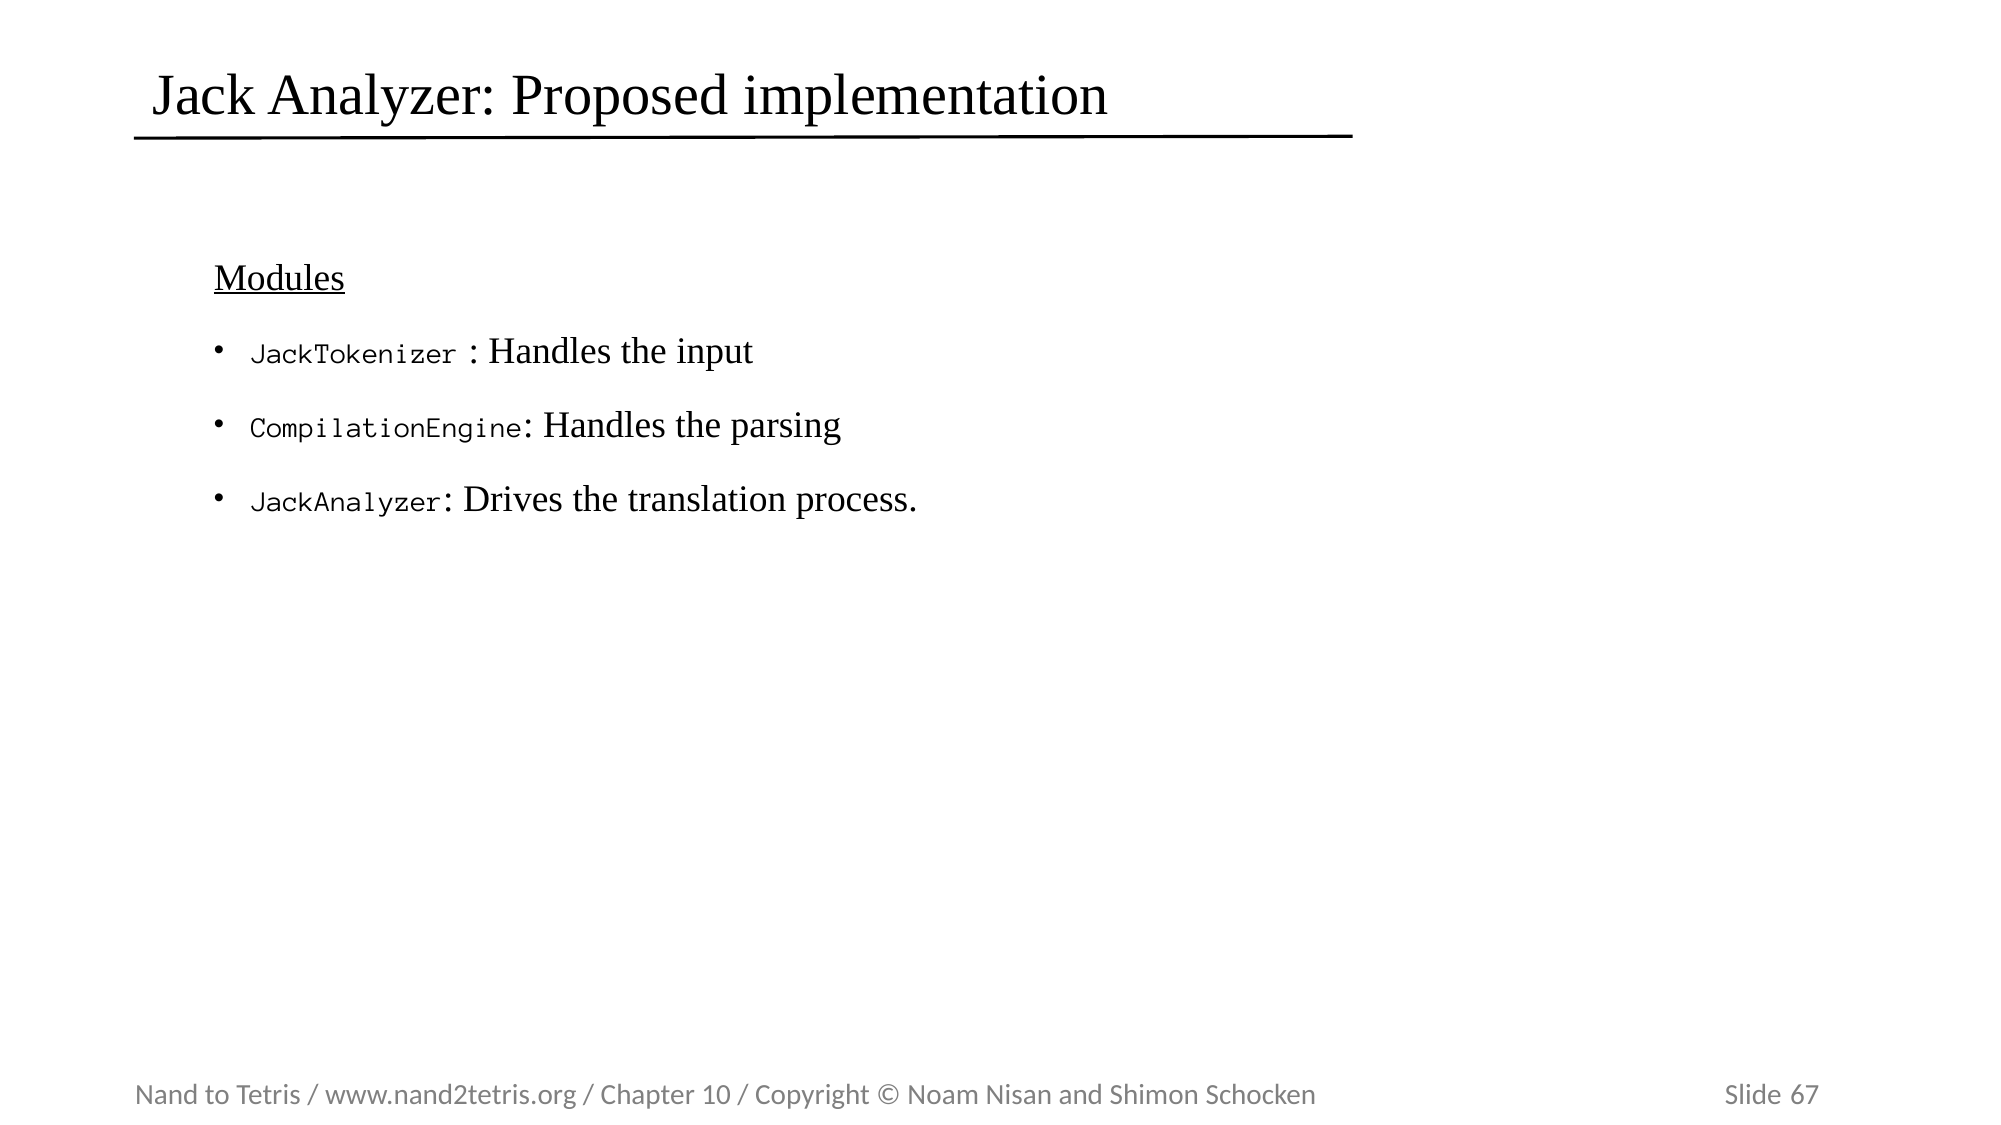

# Jack Analyzer: Proposed implementation

Modules
JackTokenizer : Handles the input
CompilationEngine: Handles the parsing
JackAnalyzer: Drives the translation process.